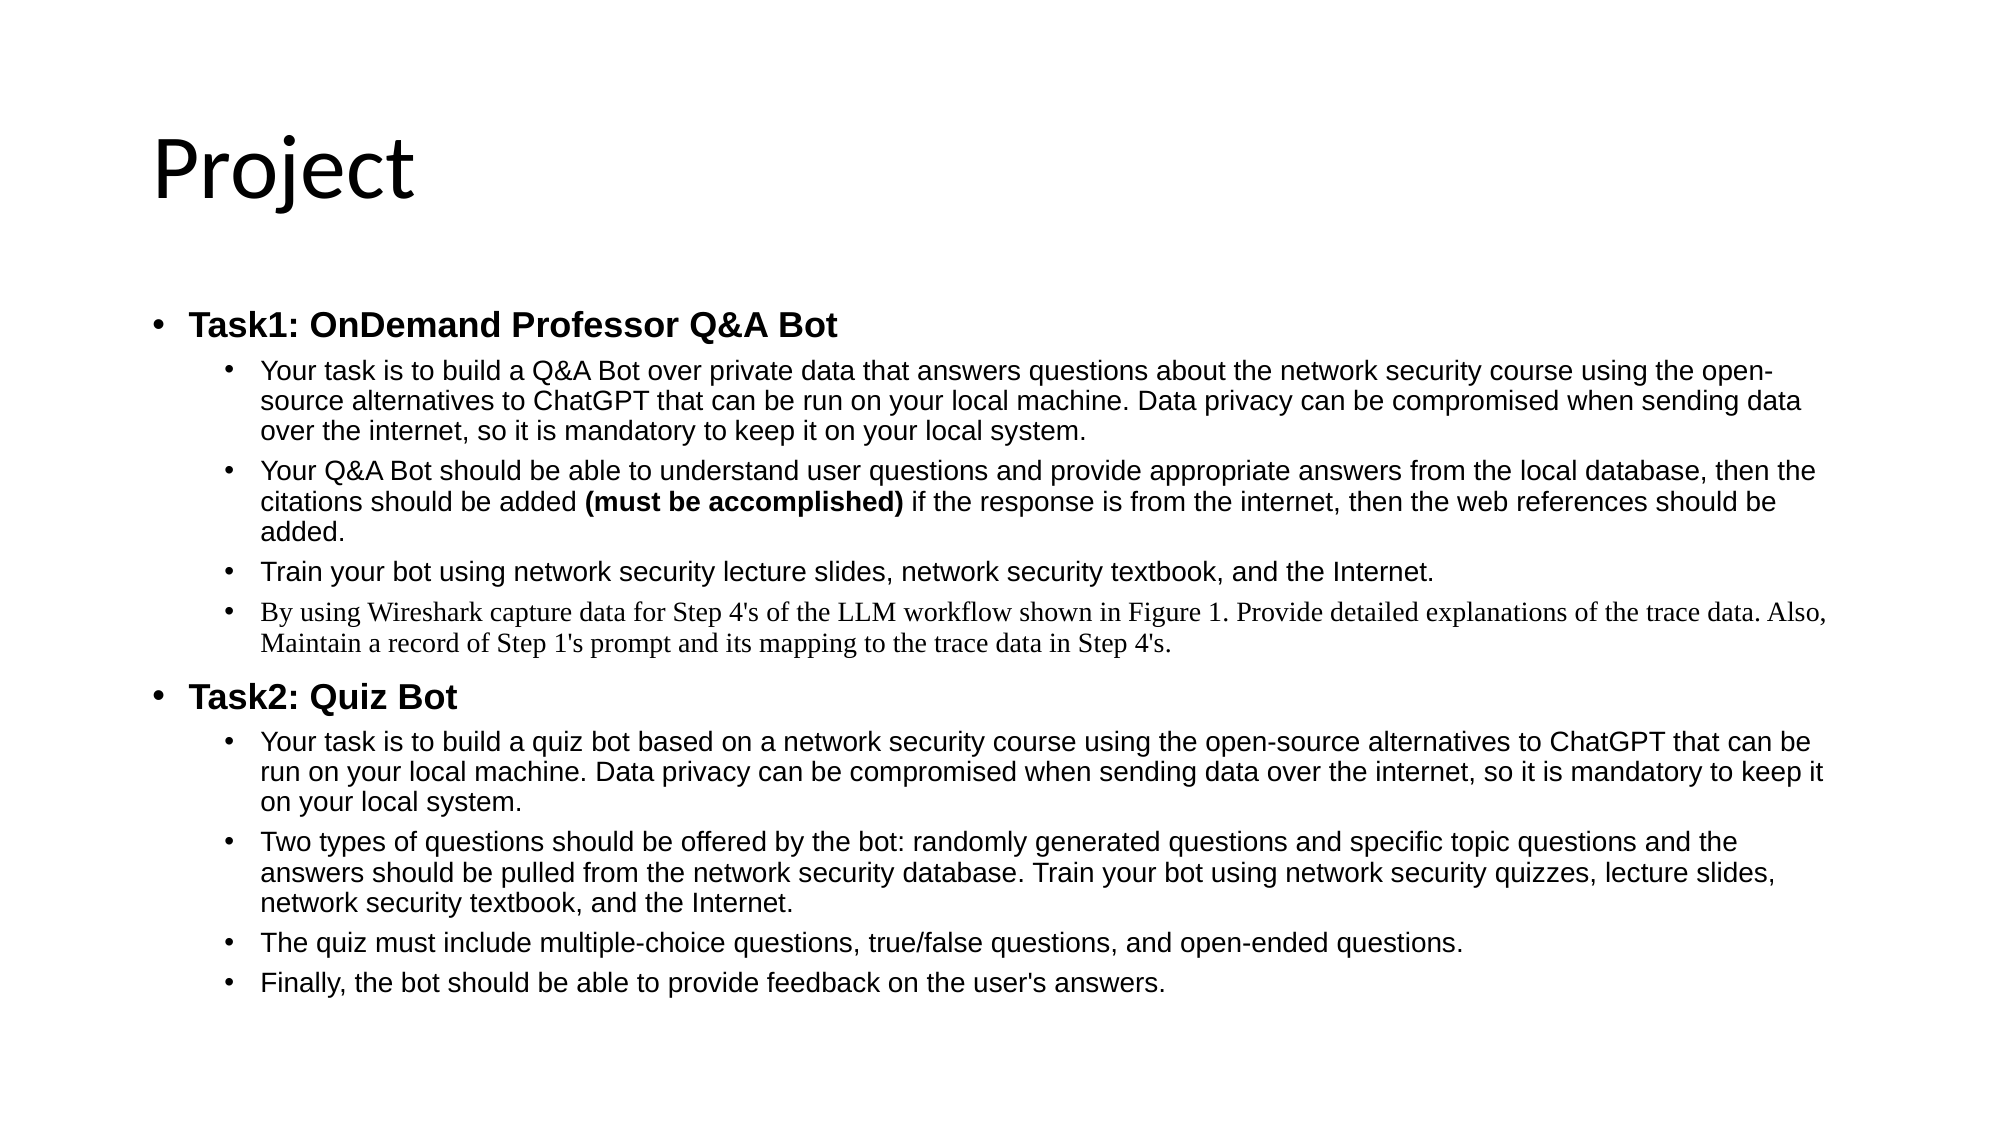

# Project
Task1: OnDemand Professor Q&A Bot
Your task is to build a Q&A Bot over private data that answers questions about the network security course using the open-source alternatives to ChatGPT that can be run on your local machine. Data privacy can be compromised when sending data over the internet, so it is mandatory to keep it on your local system.
Your Q&A Bot should be able to understand user questions and provide appropriate answers from the local database, then the citations should be added (must be accomplished) if the response is from the internet, then the web references should be added.
Train your bot using network security lecture slides, network security textbook, and the Internet.
By using Wireshark capture data for Step 4's of the LLM workflow shown in Figure 1. Provide detailed explanations of the trace data. Also, Maintain a record of Step 1's prompt and its mapping to the trace data in Step 4's.
Task2: Quiz Bot
Your task is to build a quiz bot based on a network security course using the open-source alternatives to ChatGPT that can be run on your local machine. Data privacy can be compromised when sending data over the internet, so it is mandatory to keep it on your local system.
Two types of questions should be offered by the bot: randomly generated questions and specific topic questions and the answers should be pulled from the network security database. Train your bot using network security quizzes, lecture slides, network security textbook, and the Internet.
The quiz must include multiple-choice questions, true/false questions, and open-ended questions.
Finally, the bot should be able to provide feedback on the user's answers.